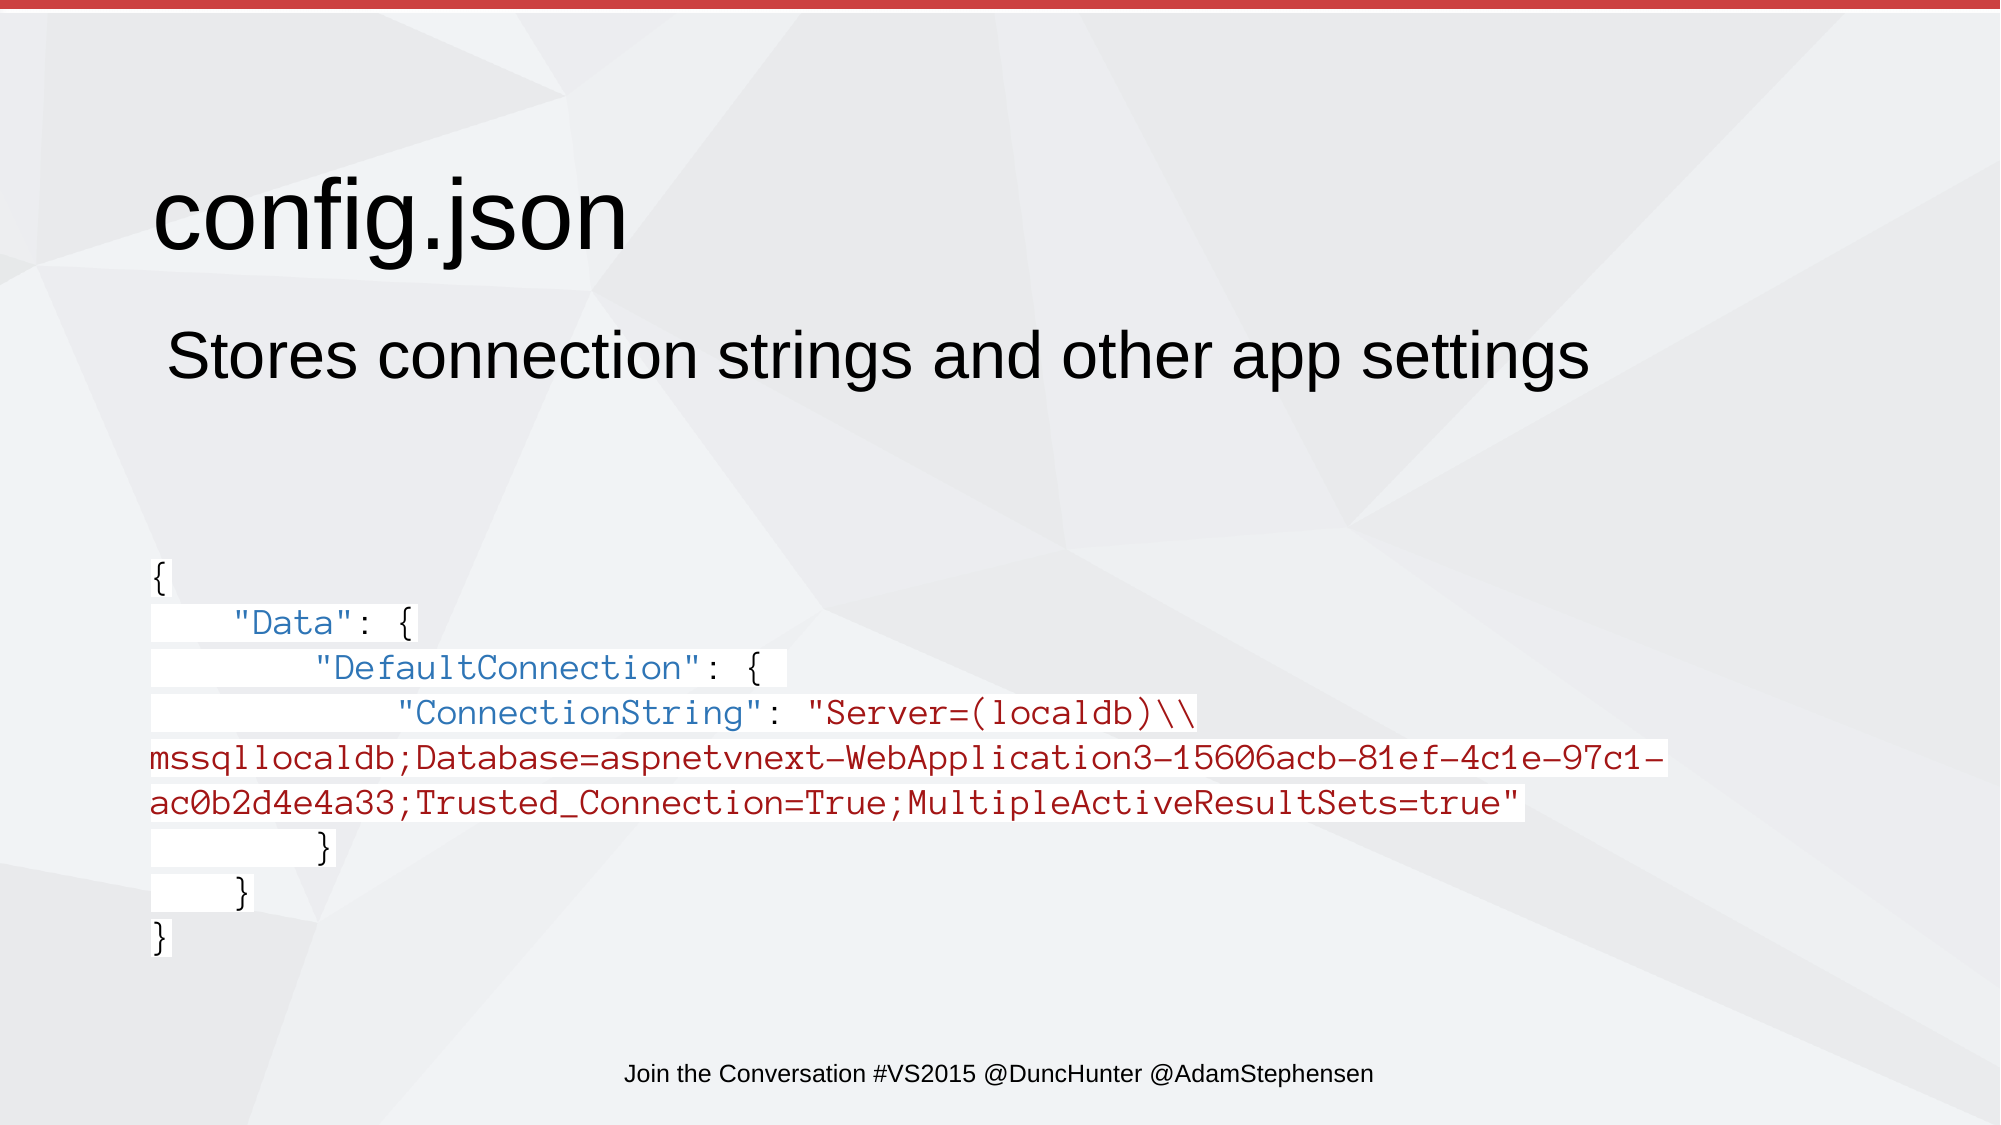

# config.json
Stores connection strings and other app settings
{
    "Data": {
        "DefaultConnection": {
            "ConnectionString": "Server=(localdb)\\mssqllocaldb;Database=aspnetvnext-WebApplication3-15606acb-81ef-4c1e-97c1-ac0b2d4e4a33;Trusted_Connection=True;MultipleActiveResultSets=true"
        }
    }
}
Join the Conversation #VS2015 @DuncHunter @AdamStephensen